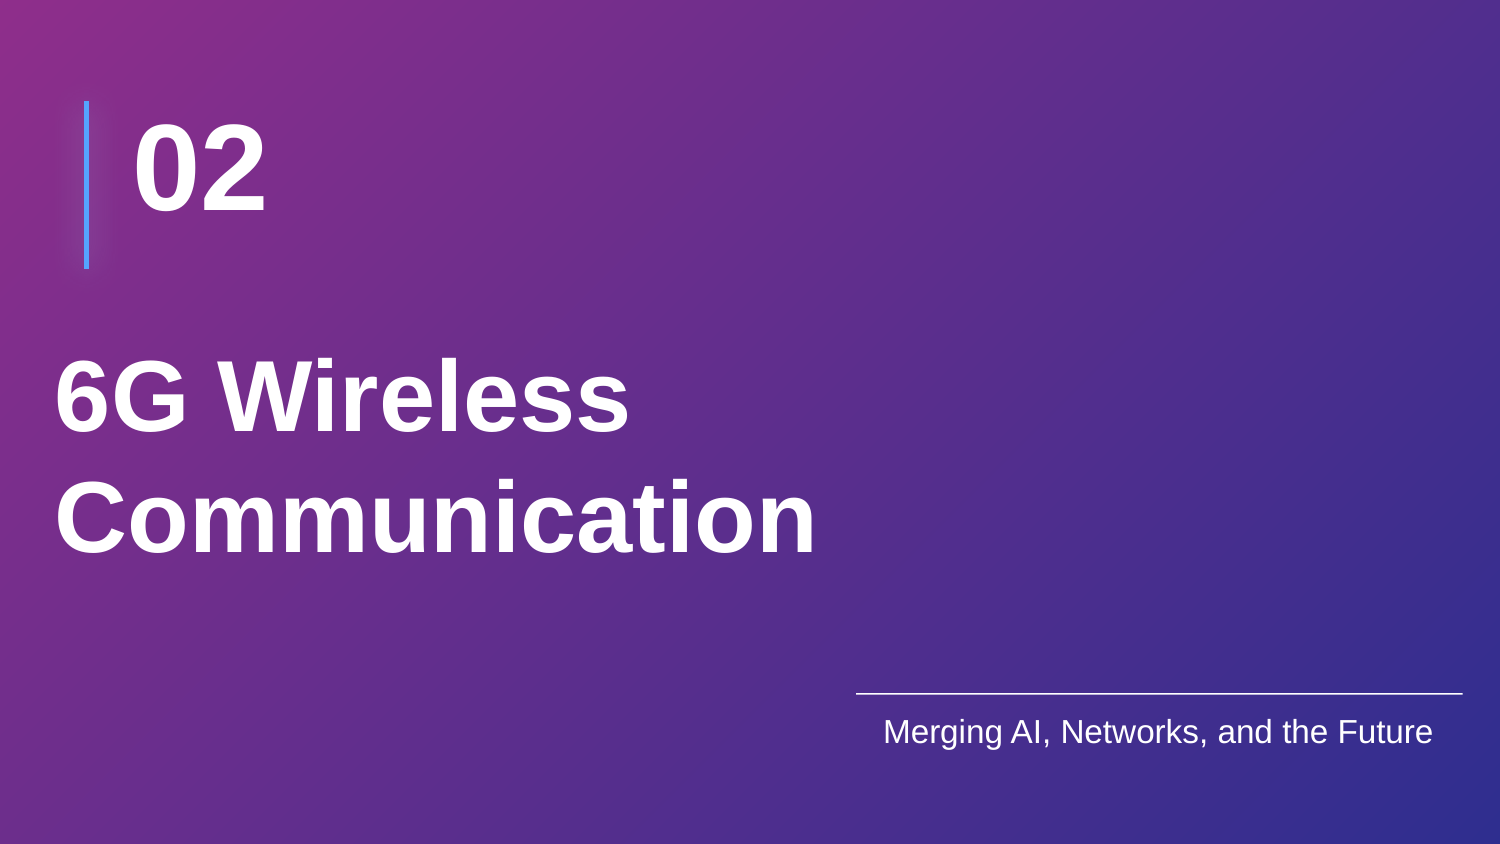

02
6G Wireless Communication
Merging AI, Networks, and the Future